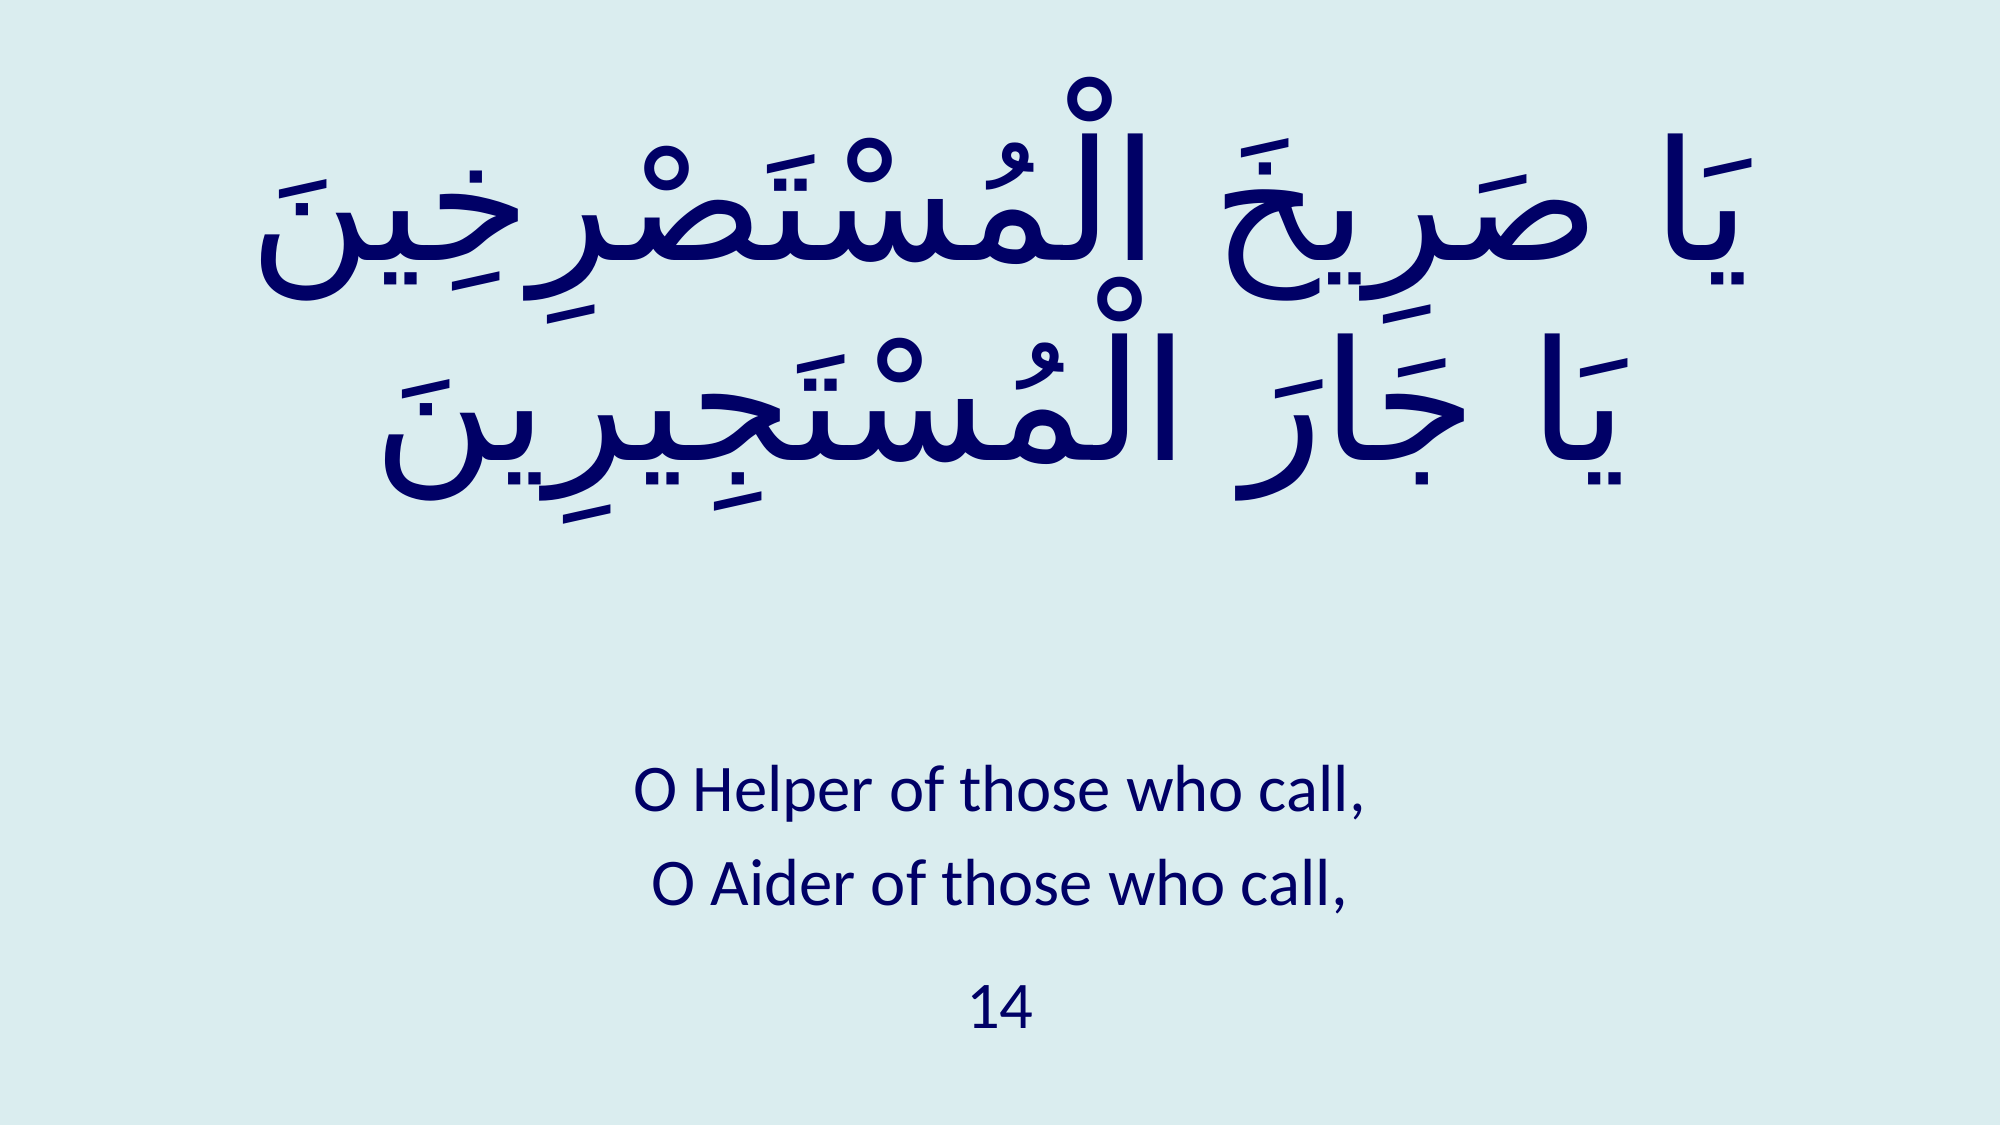

# يَا صَرِيخَ الْمُسْتَصْرِخِينَ يَا جَارَ الْمُسْتَجِيرِينَ
O Helper of those who call,
O Aider of those who call,
14